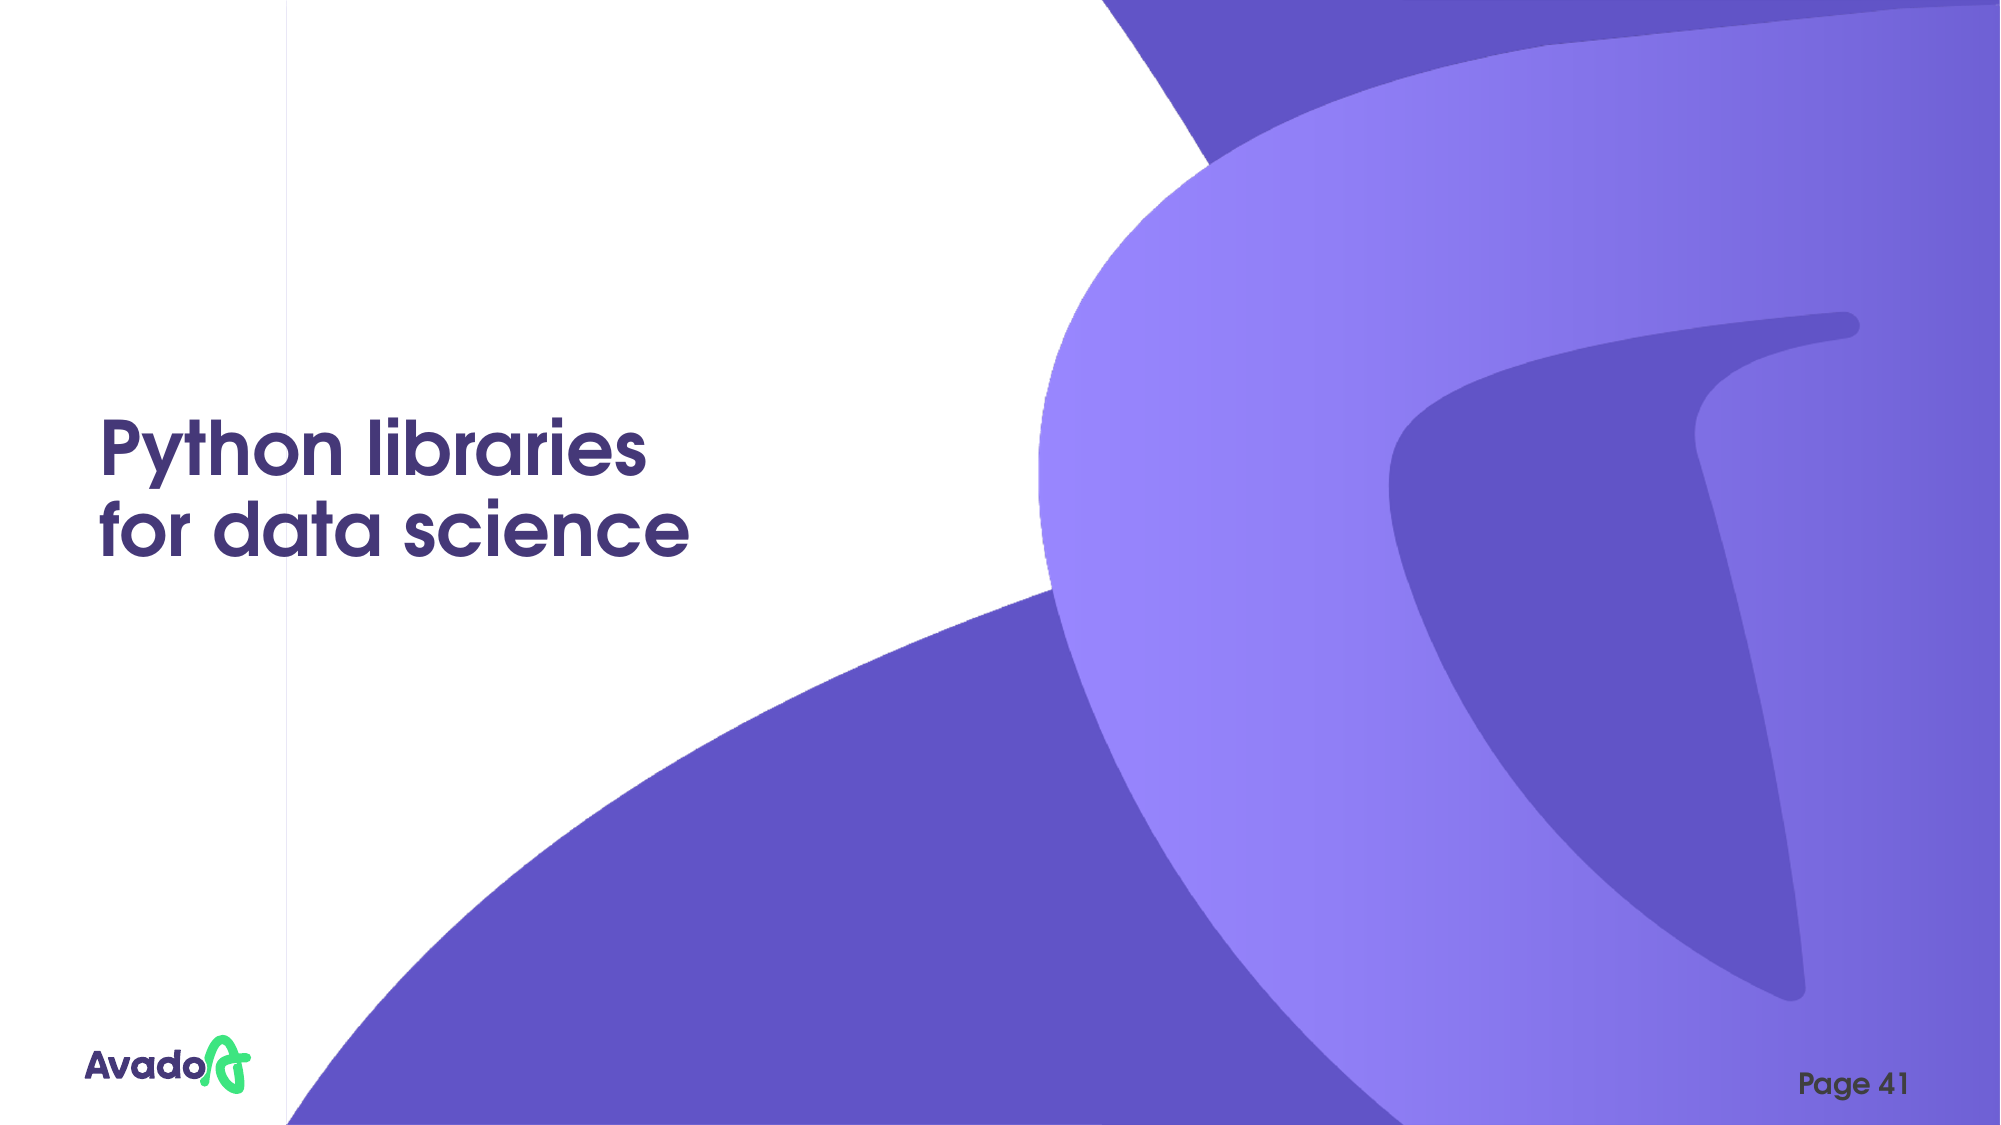

# Python libraries for data science
Page 41